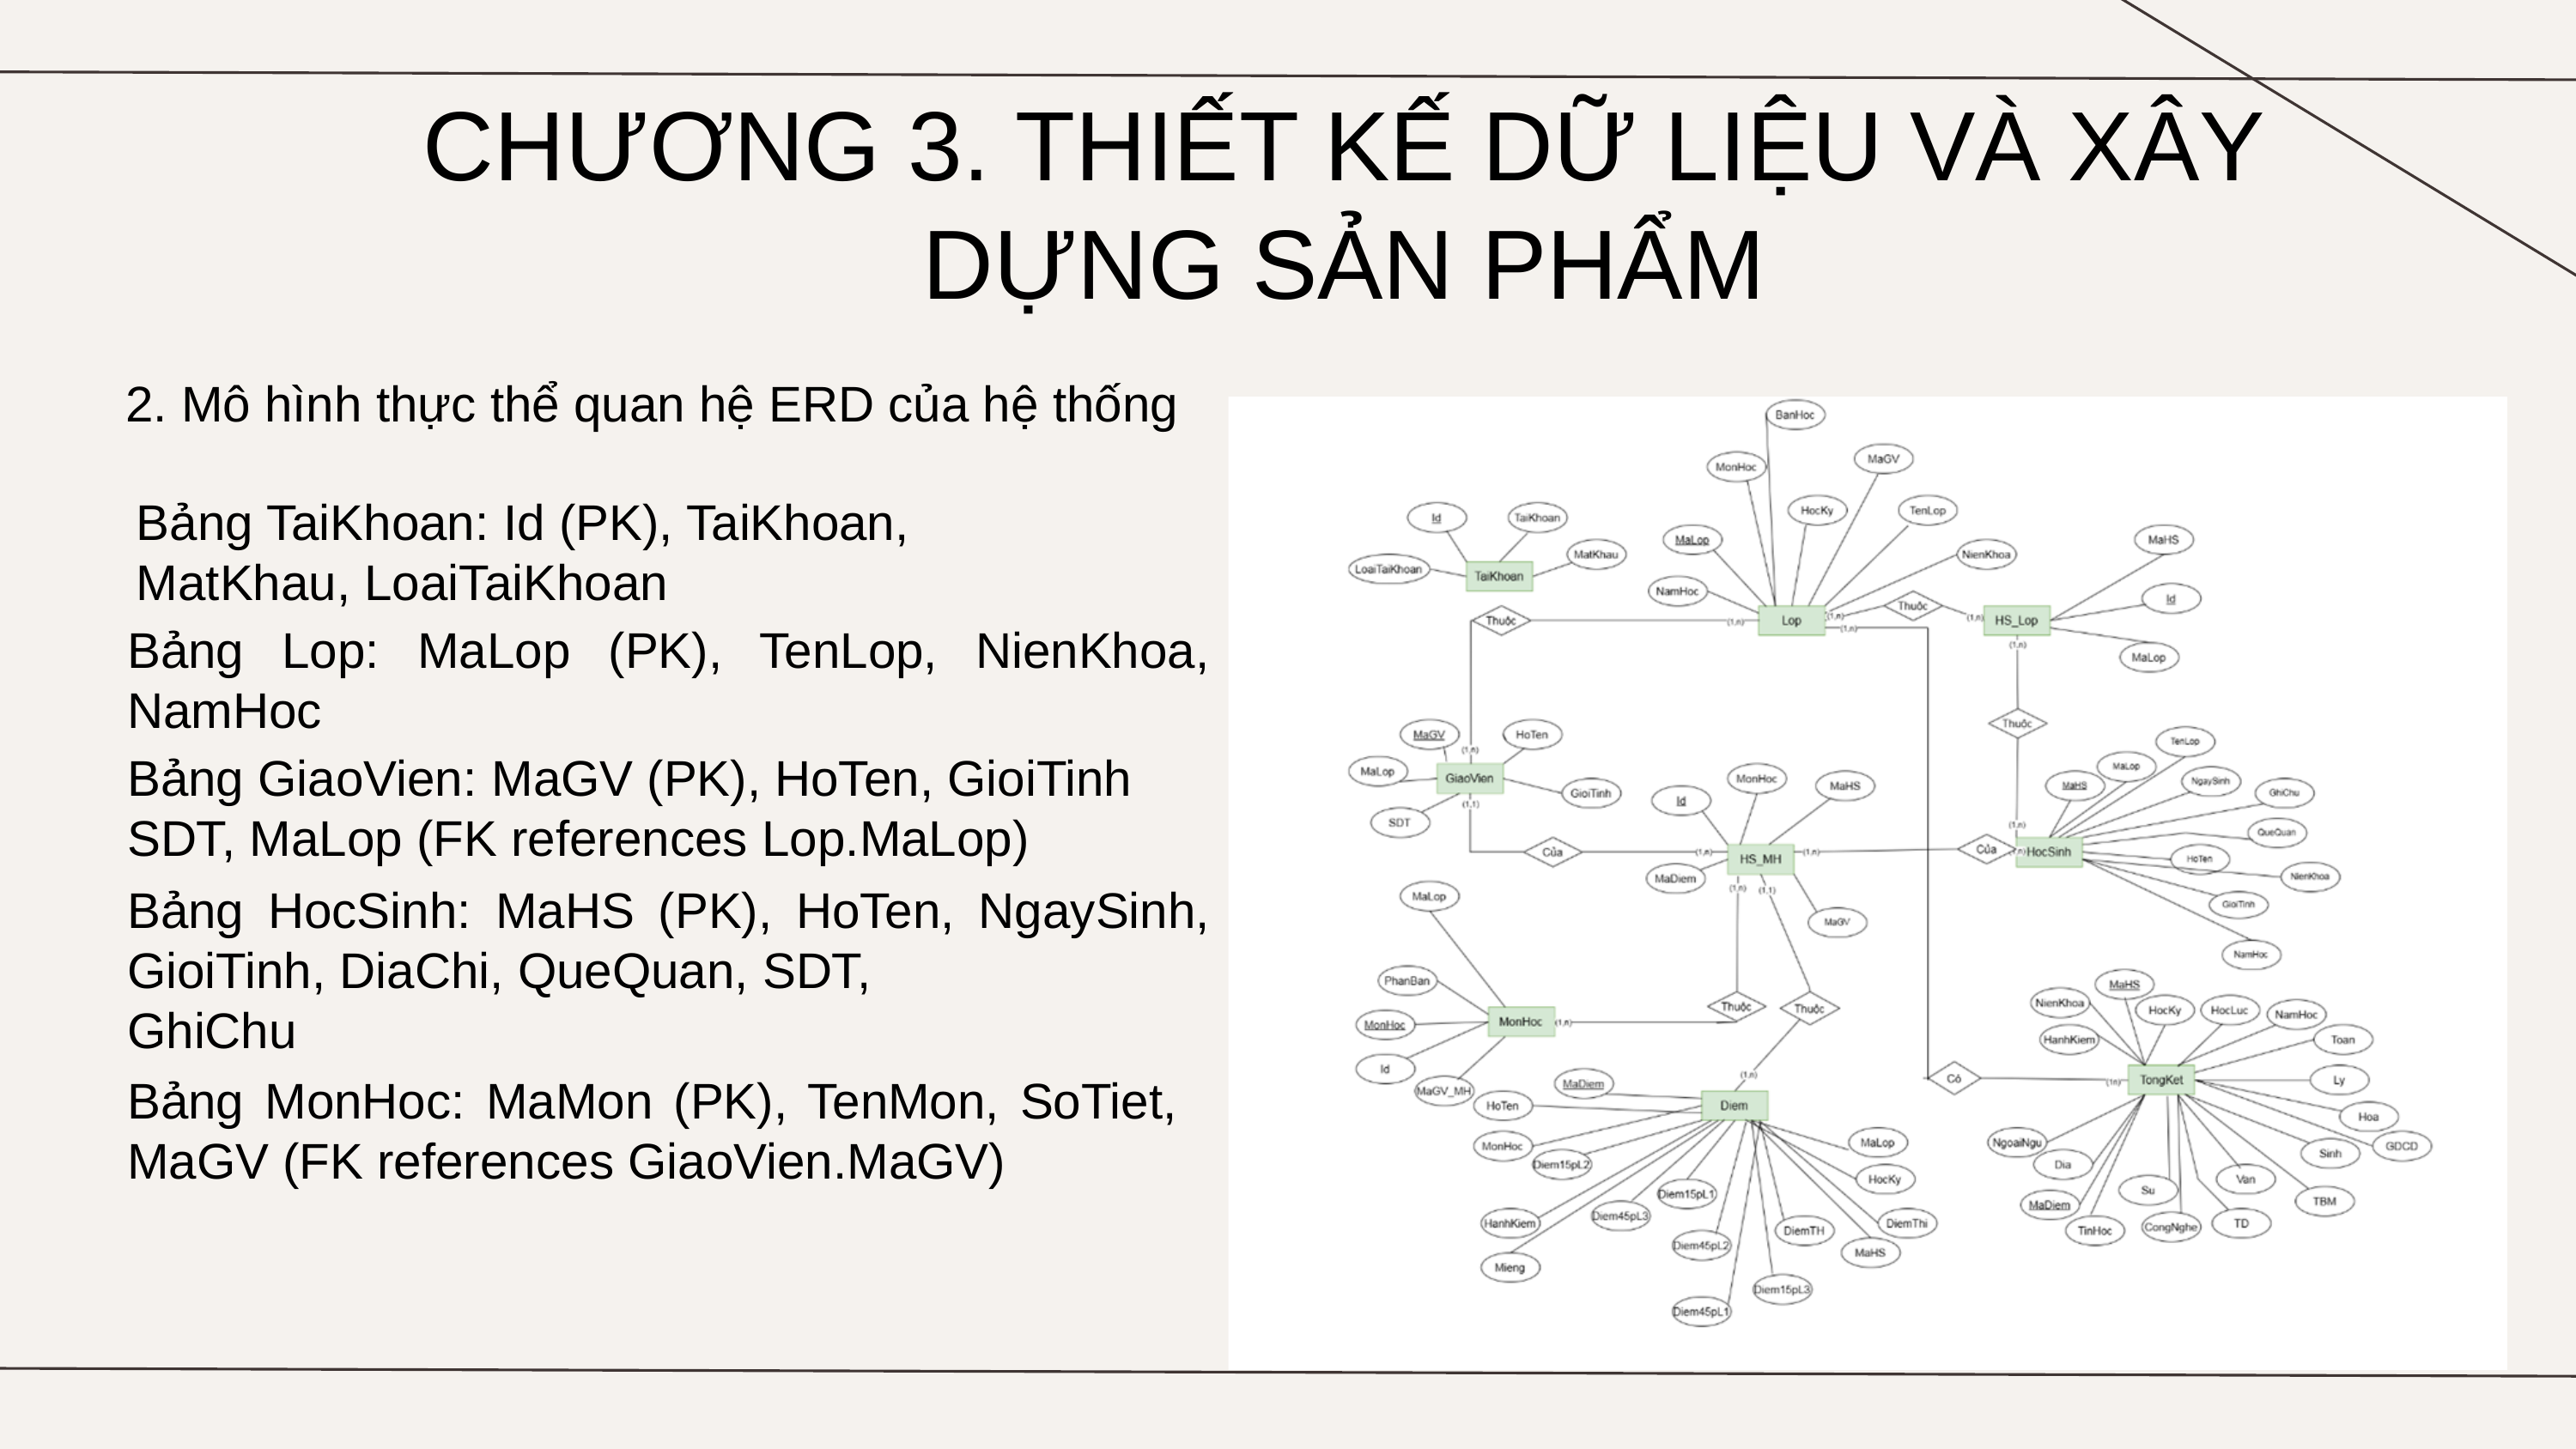

CHƯƠNG 3. THIẾT KẾ DỮ LIỆU VÀ XÂY DỰNG SẢN PHẨM

2. Mô hình thực thể quan hệ ERD của hệ thống

Bảng TaiKhoan: Id (PK), TaiKhoan,
MatKhau, LoaiTaiKhoan
Bảng Lop: MaLop (PK), TenLop, NienKhoa, NamHoc
Bảng GiaoVien: MaGV (PK), HoTen, GioiTinh
SDT, MaLop (FK references Lop.MaLop)
Bảng HocSinh: MaHS (PK), HoTen, NgaySinh, GioiTinh, DiaChi, QueQuan, SDT,
GhiChu
Bảng MonHoc: MaMon (PK), TenMon, SoTiet, MaGV (FK references GiaoVien.MaGV)